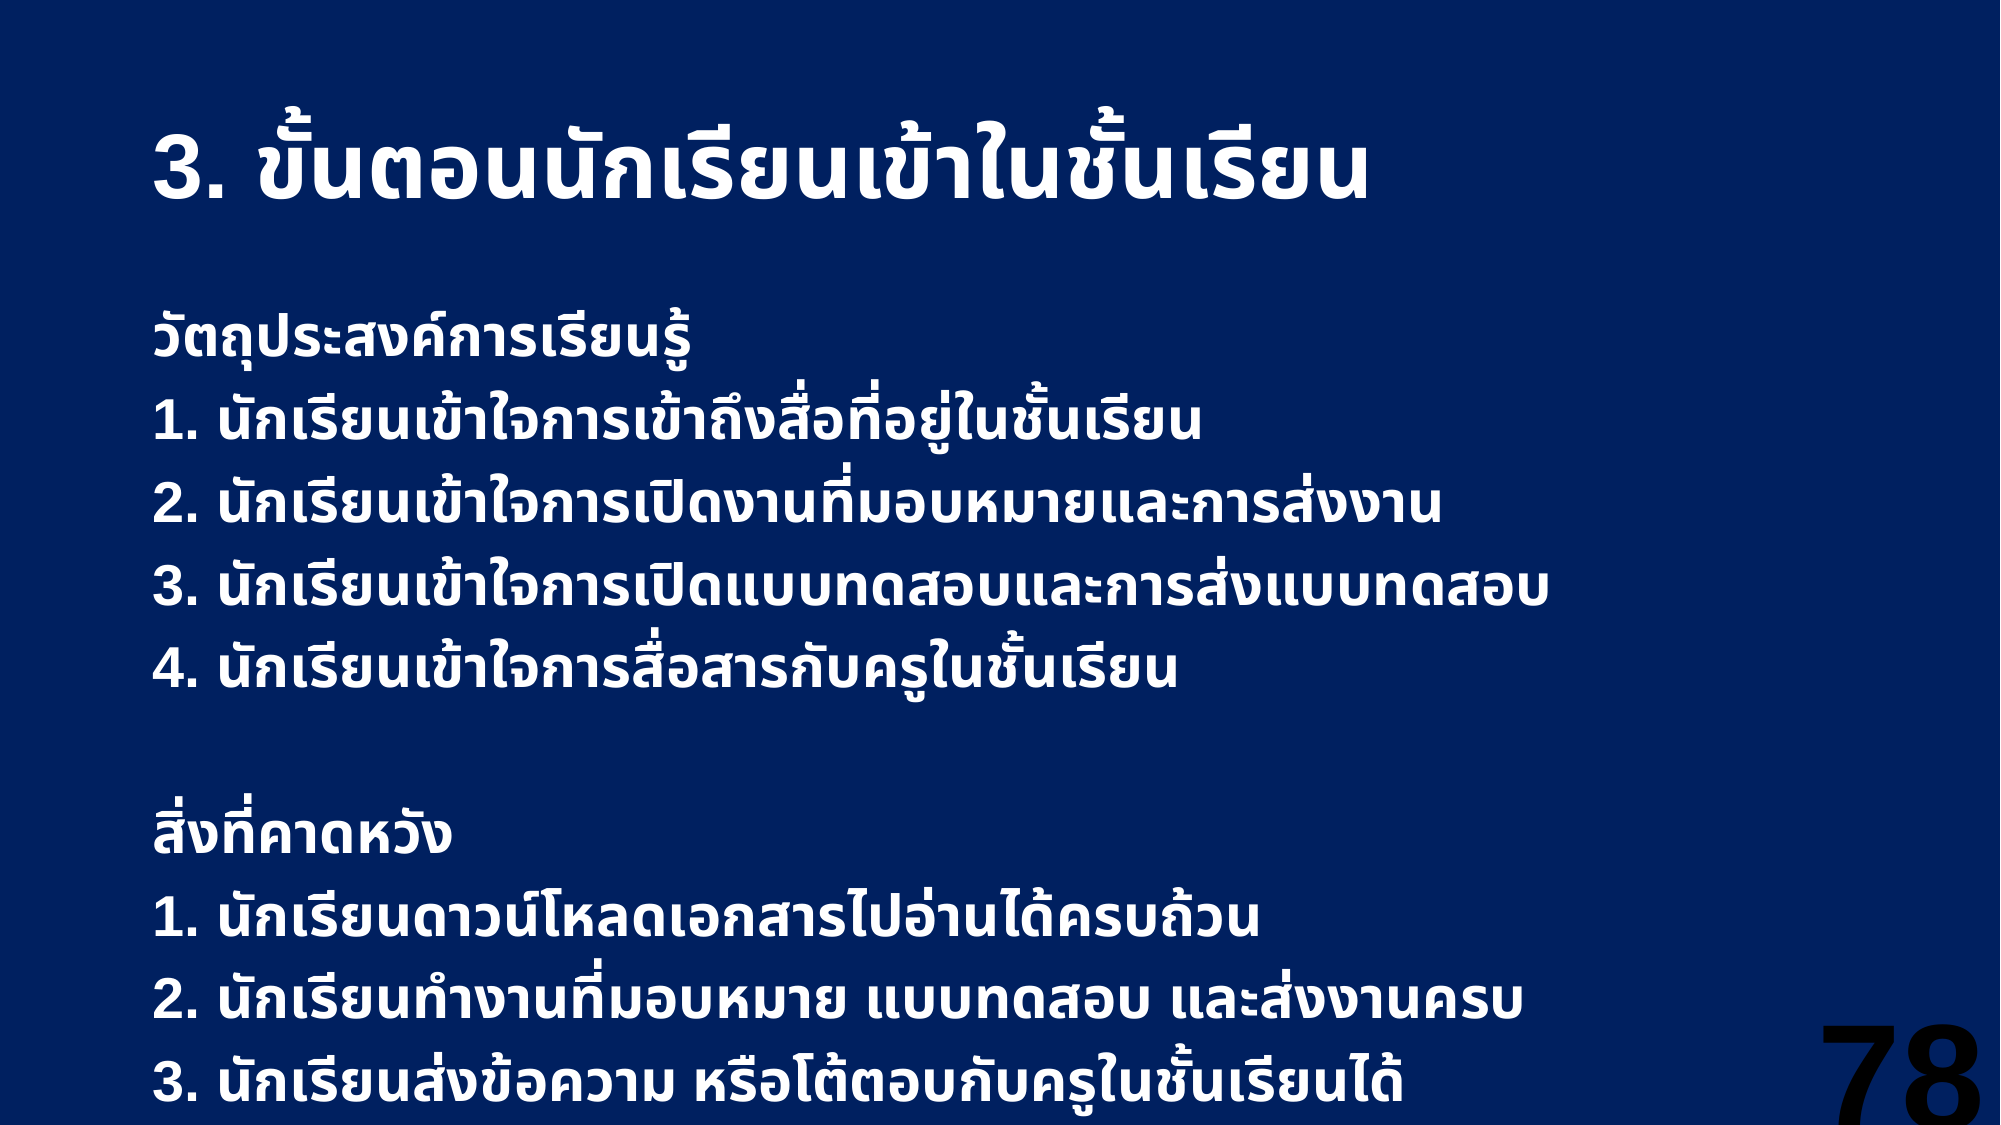

# 3. ขั้นตอนนักเรียนเข้าในชั้นเรียน
วัตถุประสงค์การเรียนรู้
1. นักเรียนเข้าใจการเข้าถึงสื่อที่อยู่ในชั้นเรียน
2. นักเรียนเข้าใจการเปิดงานที่มอบหมายและการส่งงาน
3. นักเรียนเข้าใจการเปิดแบบทดสอบและการส่งแบบทดสอบ
4. นักเรียนเข้าใจการสื่อสารกับครูในชั้นเรียน

สิ่งที่คาดหวัง
1. นักเรียนดาวน์โหลดเอกสารไปอ่านได้ครบถ้วน
2. นักเรียนทำงานที่มอบหมาย แบบทดสอบ และส่งงานครบ
3. นักเรียนส่งข้อความ หรือโต้ตอบกับครูในชั้นเรียนได้
78